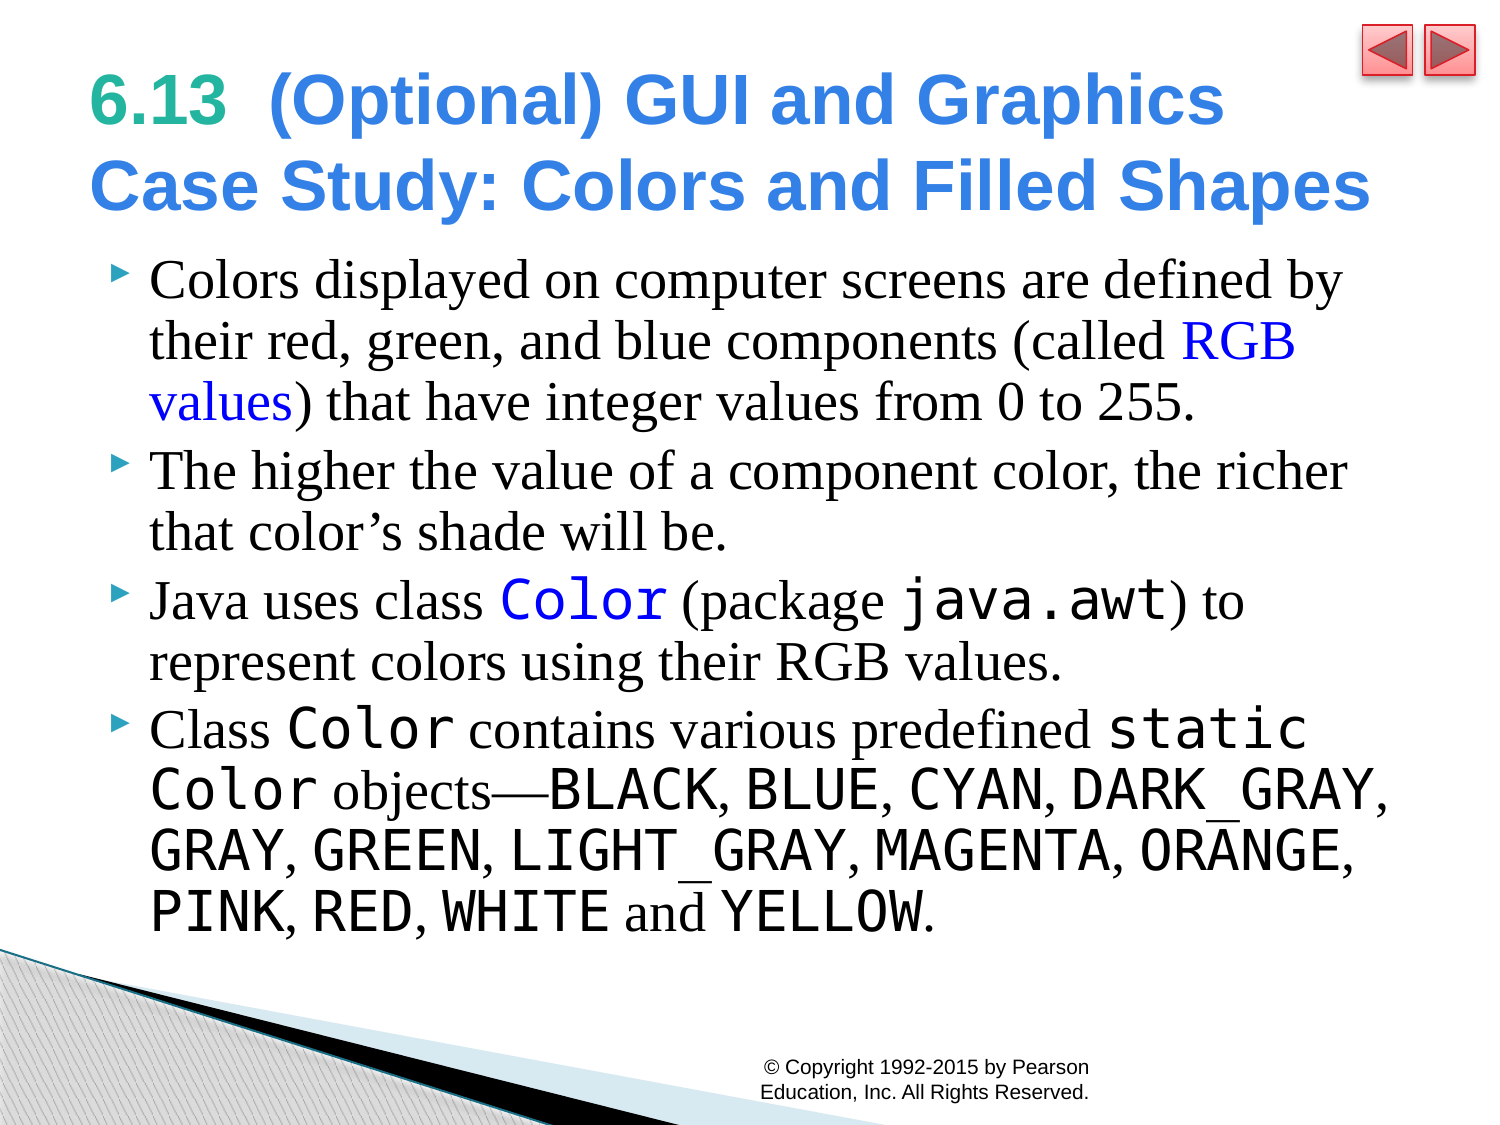

# 6.13  (Optional) GUI and Graphics Case Study: Colors and Filled Shapes
Colors displayed on computer screens are defined by their red, green, and blue components (called RGB values) that have integer values from 0 to 255.
The higher the value of a component color, the richer that color’s shade will be.
Java uses class Color (package java.awt) to represent colors using their RGB values.
Class Color contains various predefined static Color objects—BLACK, BLUE, CYAN, DARK_GRAY, GRAY, GREEN, LIGHT_GRAY, MAGENTA, ORANGE, PINK, RED, WHITE and YELLOW.
© Copyright 1992-2015 by Pearson Education, Inc. All Rights Reserved.